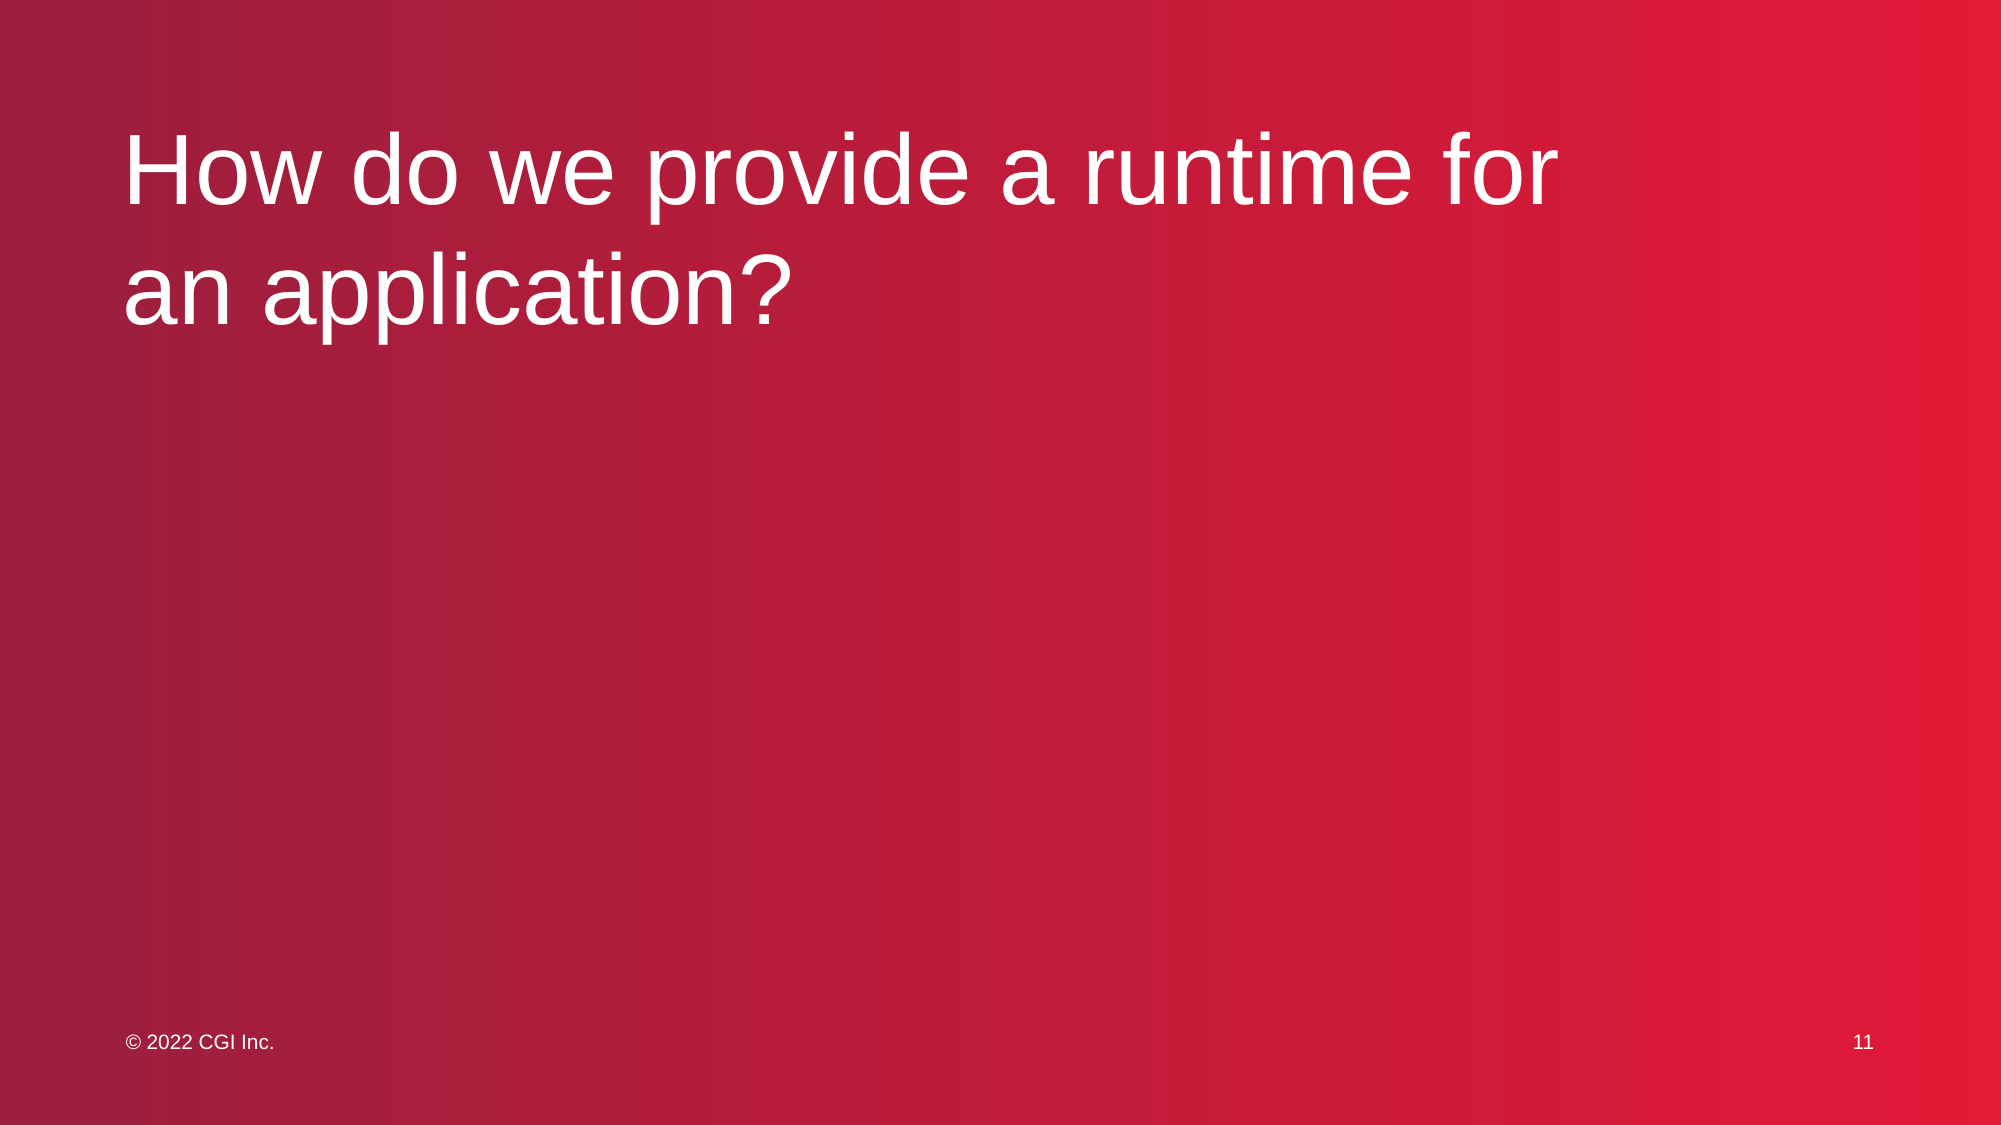

# How do we provide a runtime for an application?
11